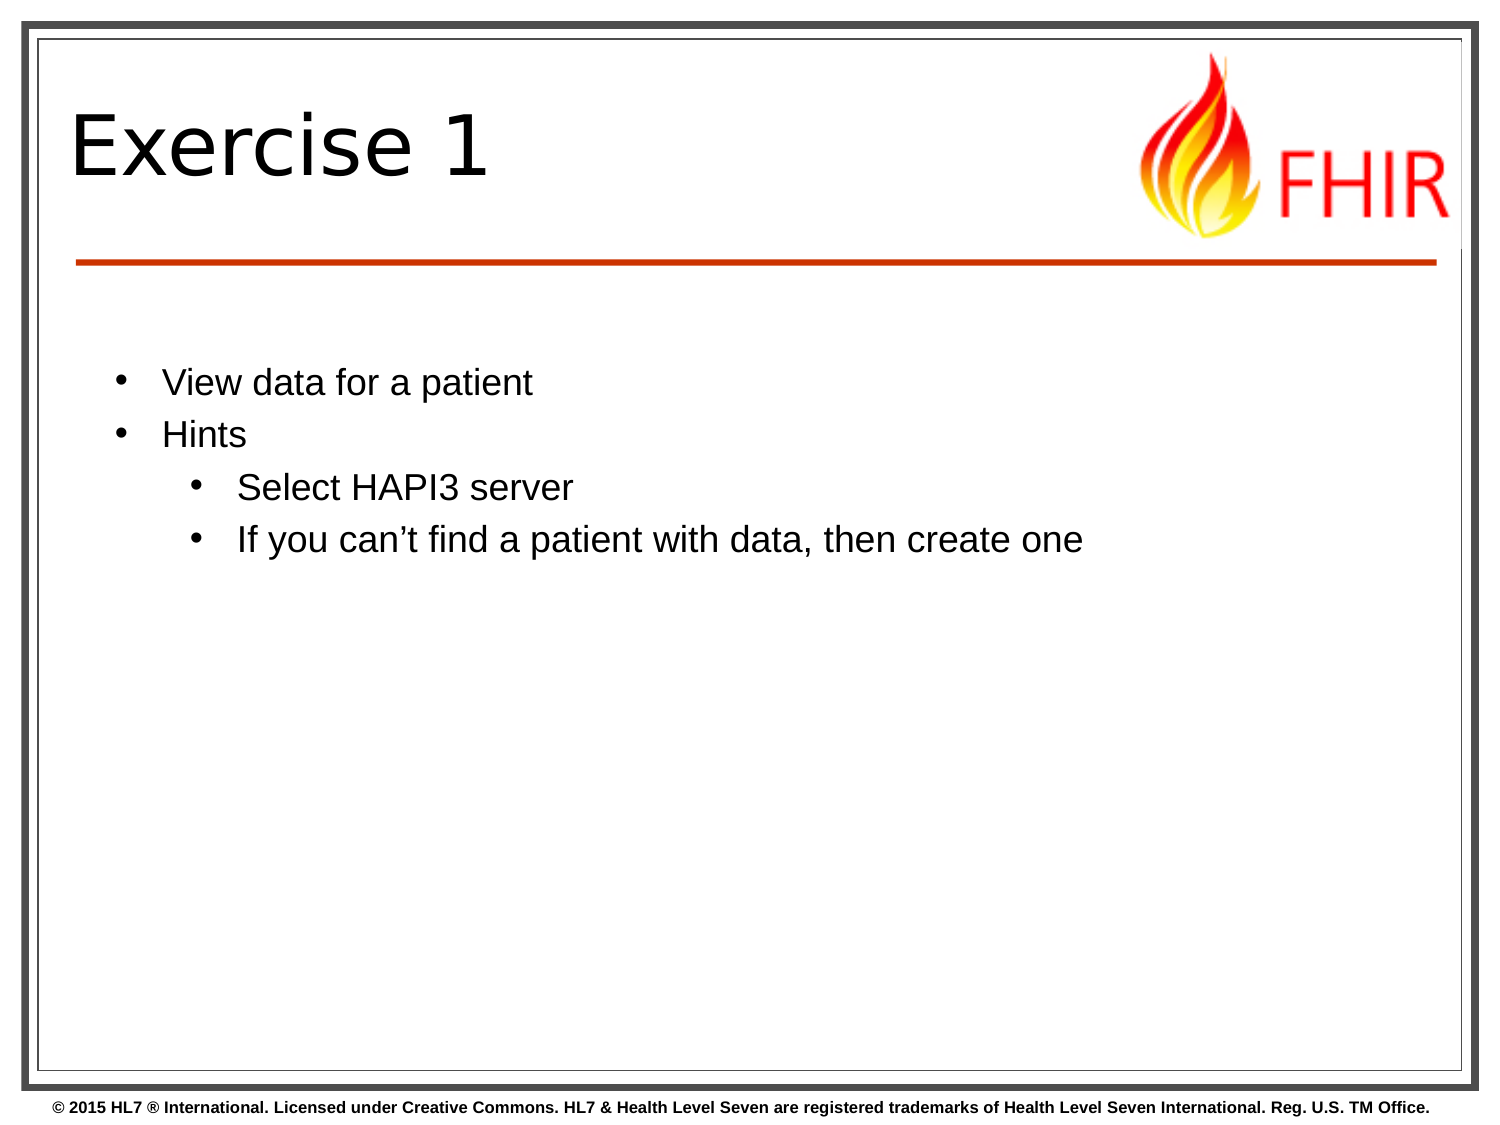

# Exercise 1
View data for a patient
Hints
Select HAPI3 server
If you can’t find a patient with data, then create one